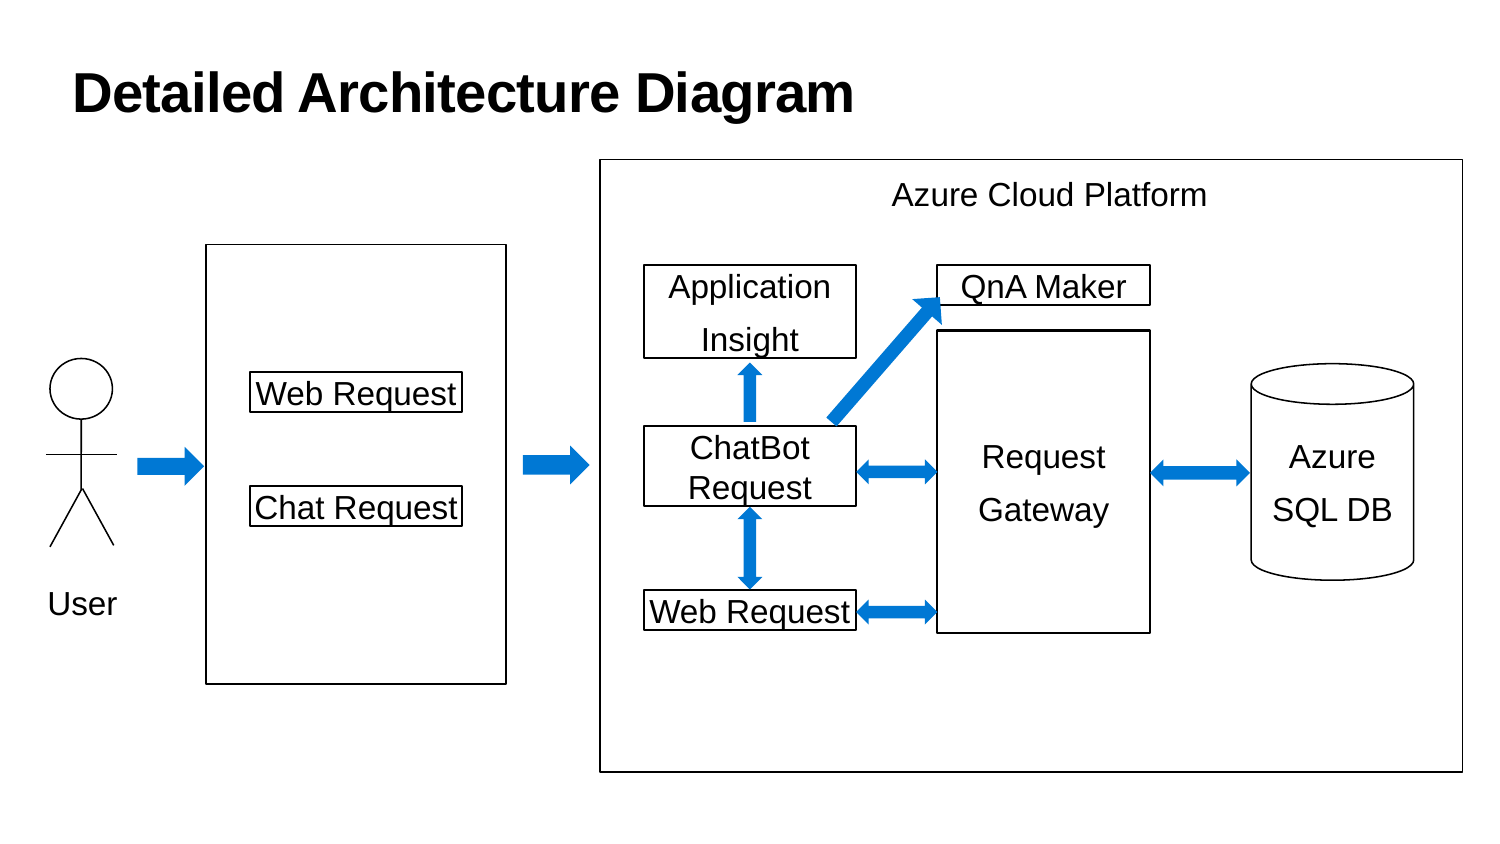

# Detailed Architecture Diagram

Azure Cloud Platform

Application
Insight
QnA Maker

Request
Gateway

Web Request
ChatBot Request
Azure
SQL DB

Chat Request

User
Web Request